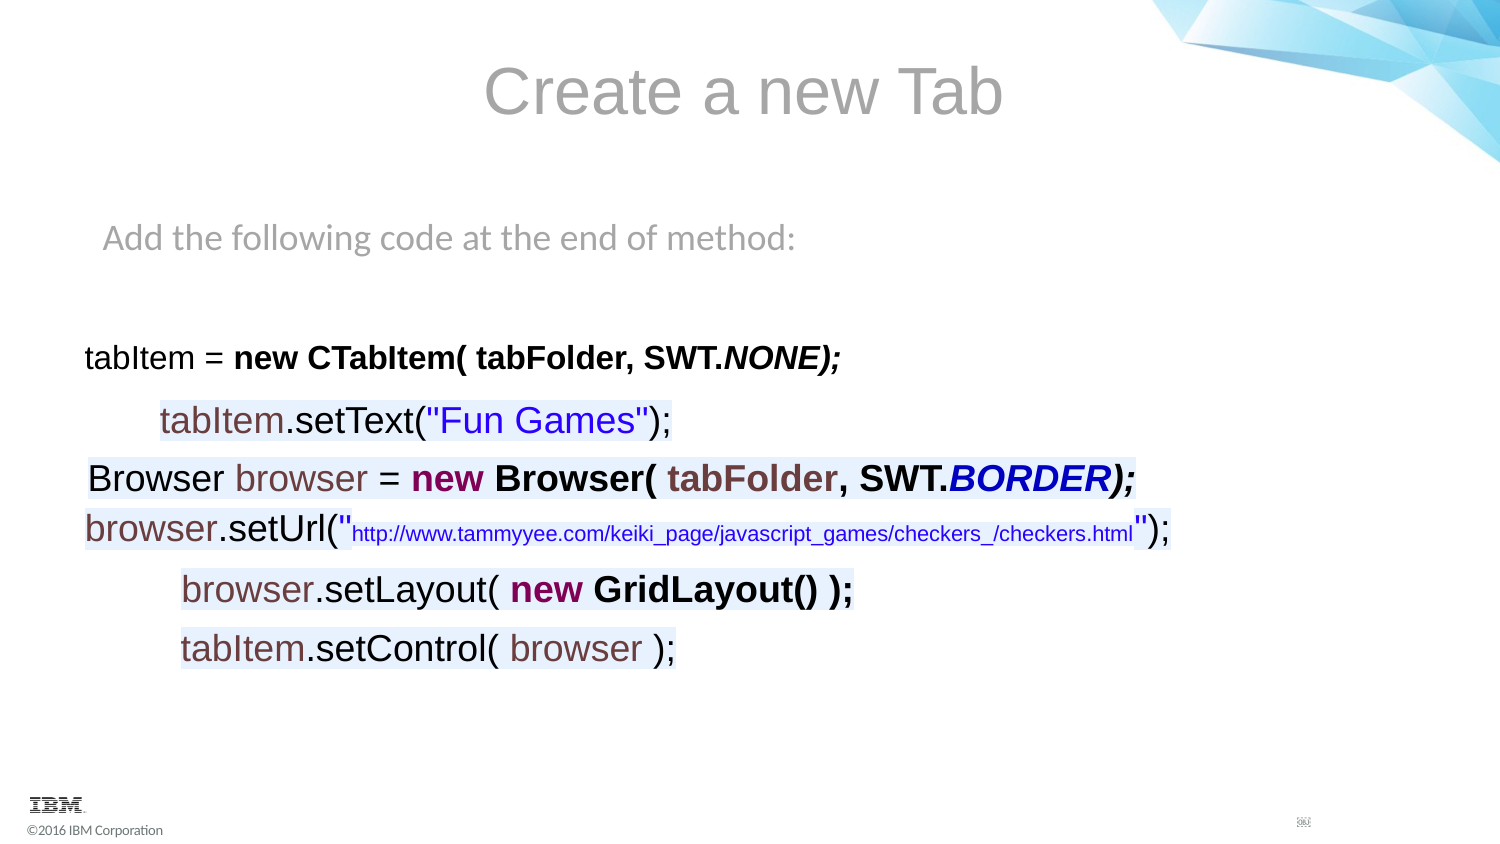

# Create a new Tab
Add the following code at the end of method:
tabItem = new CTabItem( tabFolder, SWT.NONE);
tabItem.setText("Fun Games");
Browser browser = new Browser( tabFolder, SWT.BORDER);
browser.setUrl("http://www.tammyyee.com/keiki_page/javascript_games/checkers_/checkers.html");
browser.setLayout( new GridLayout() );
tabItem.setControl( browser );